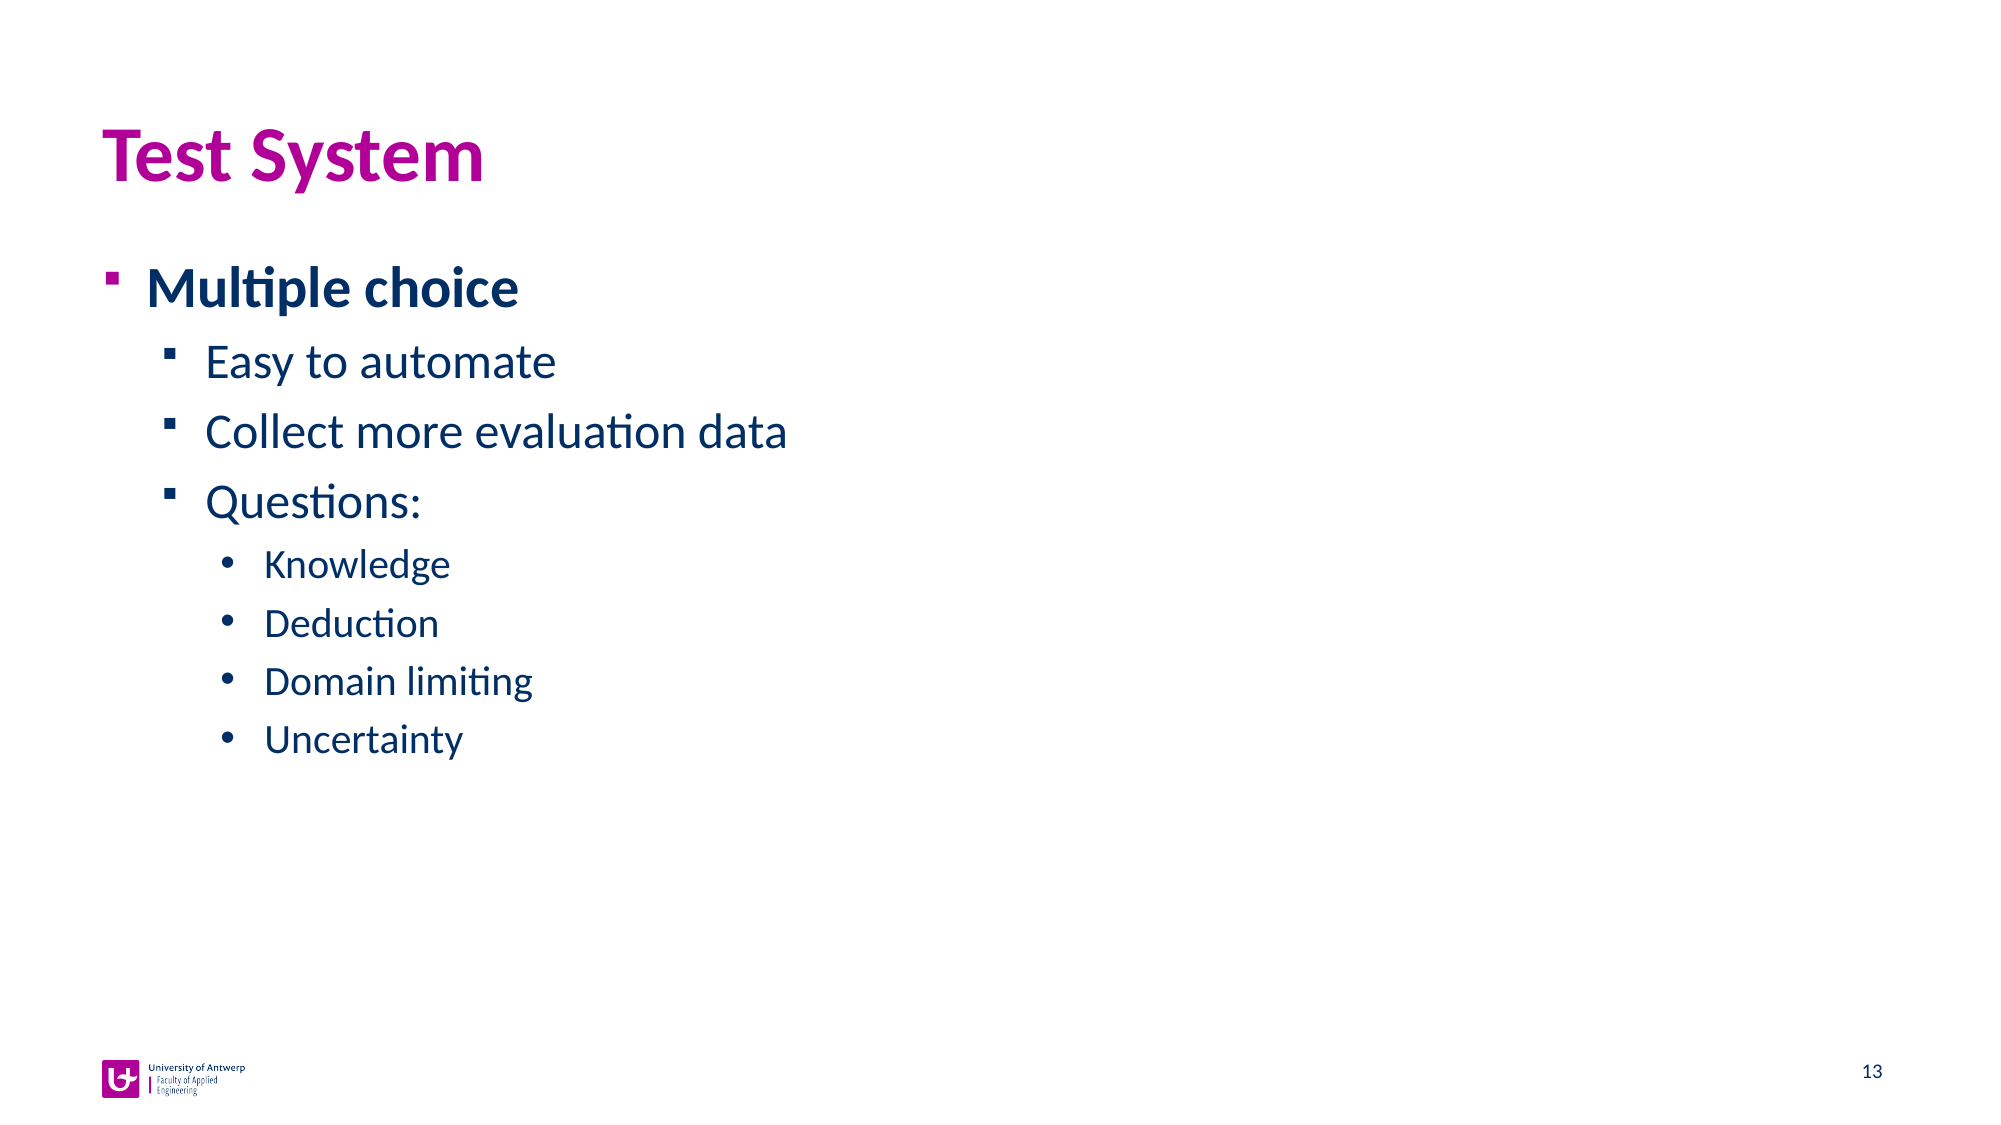

# Test System
Multiple choice
Easy to automate
Collect more evaluation data
Questions:
Knowledge
Deduction
Domain limiting
Uncertainty

13